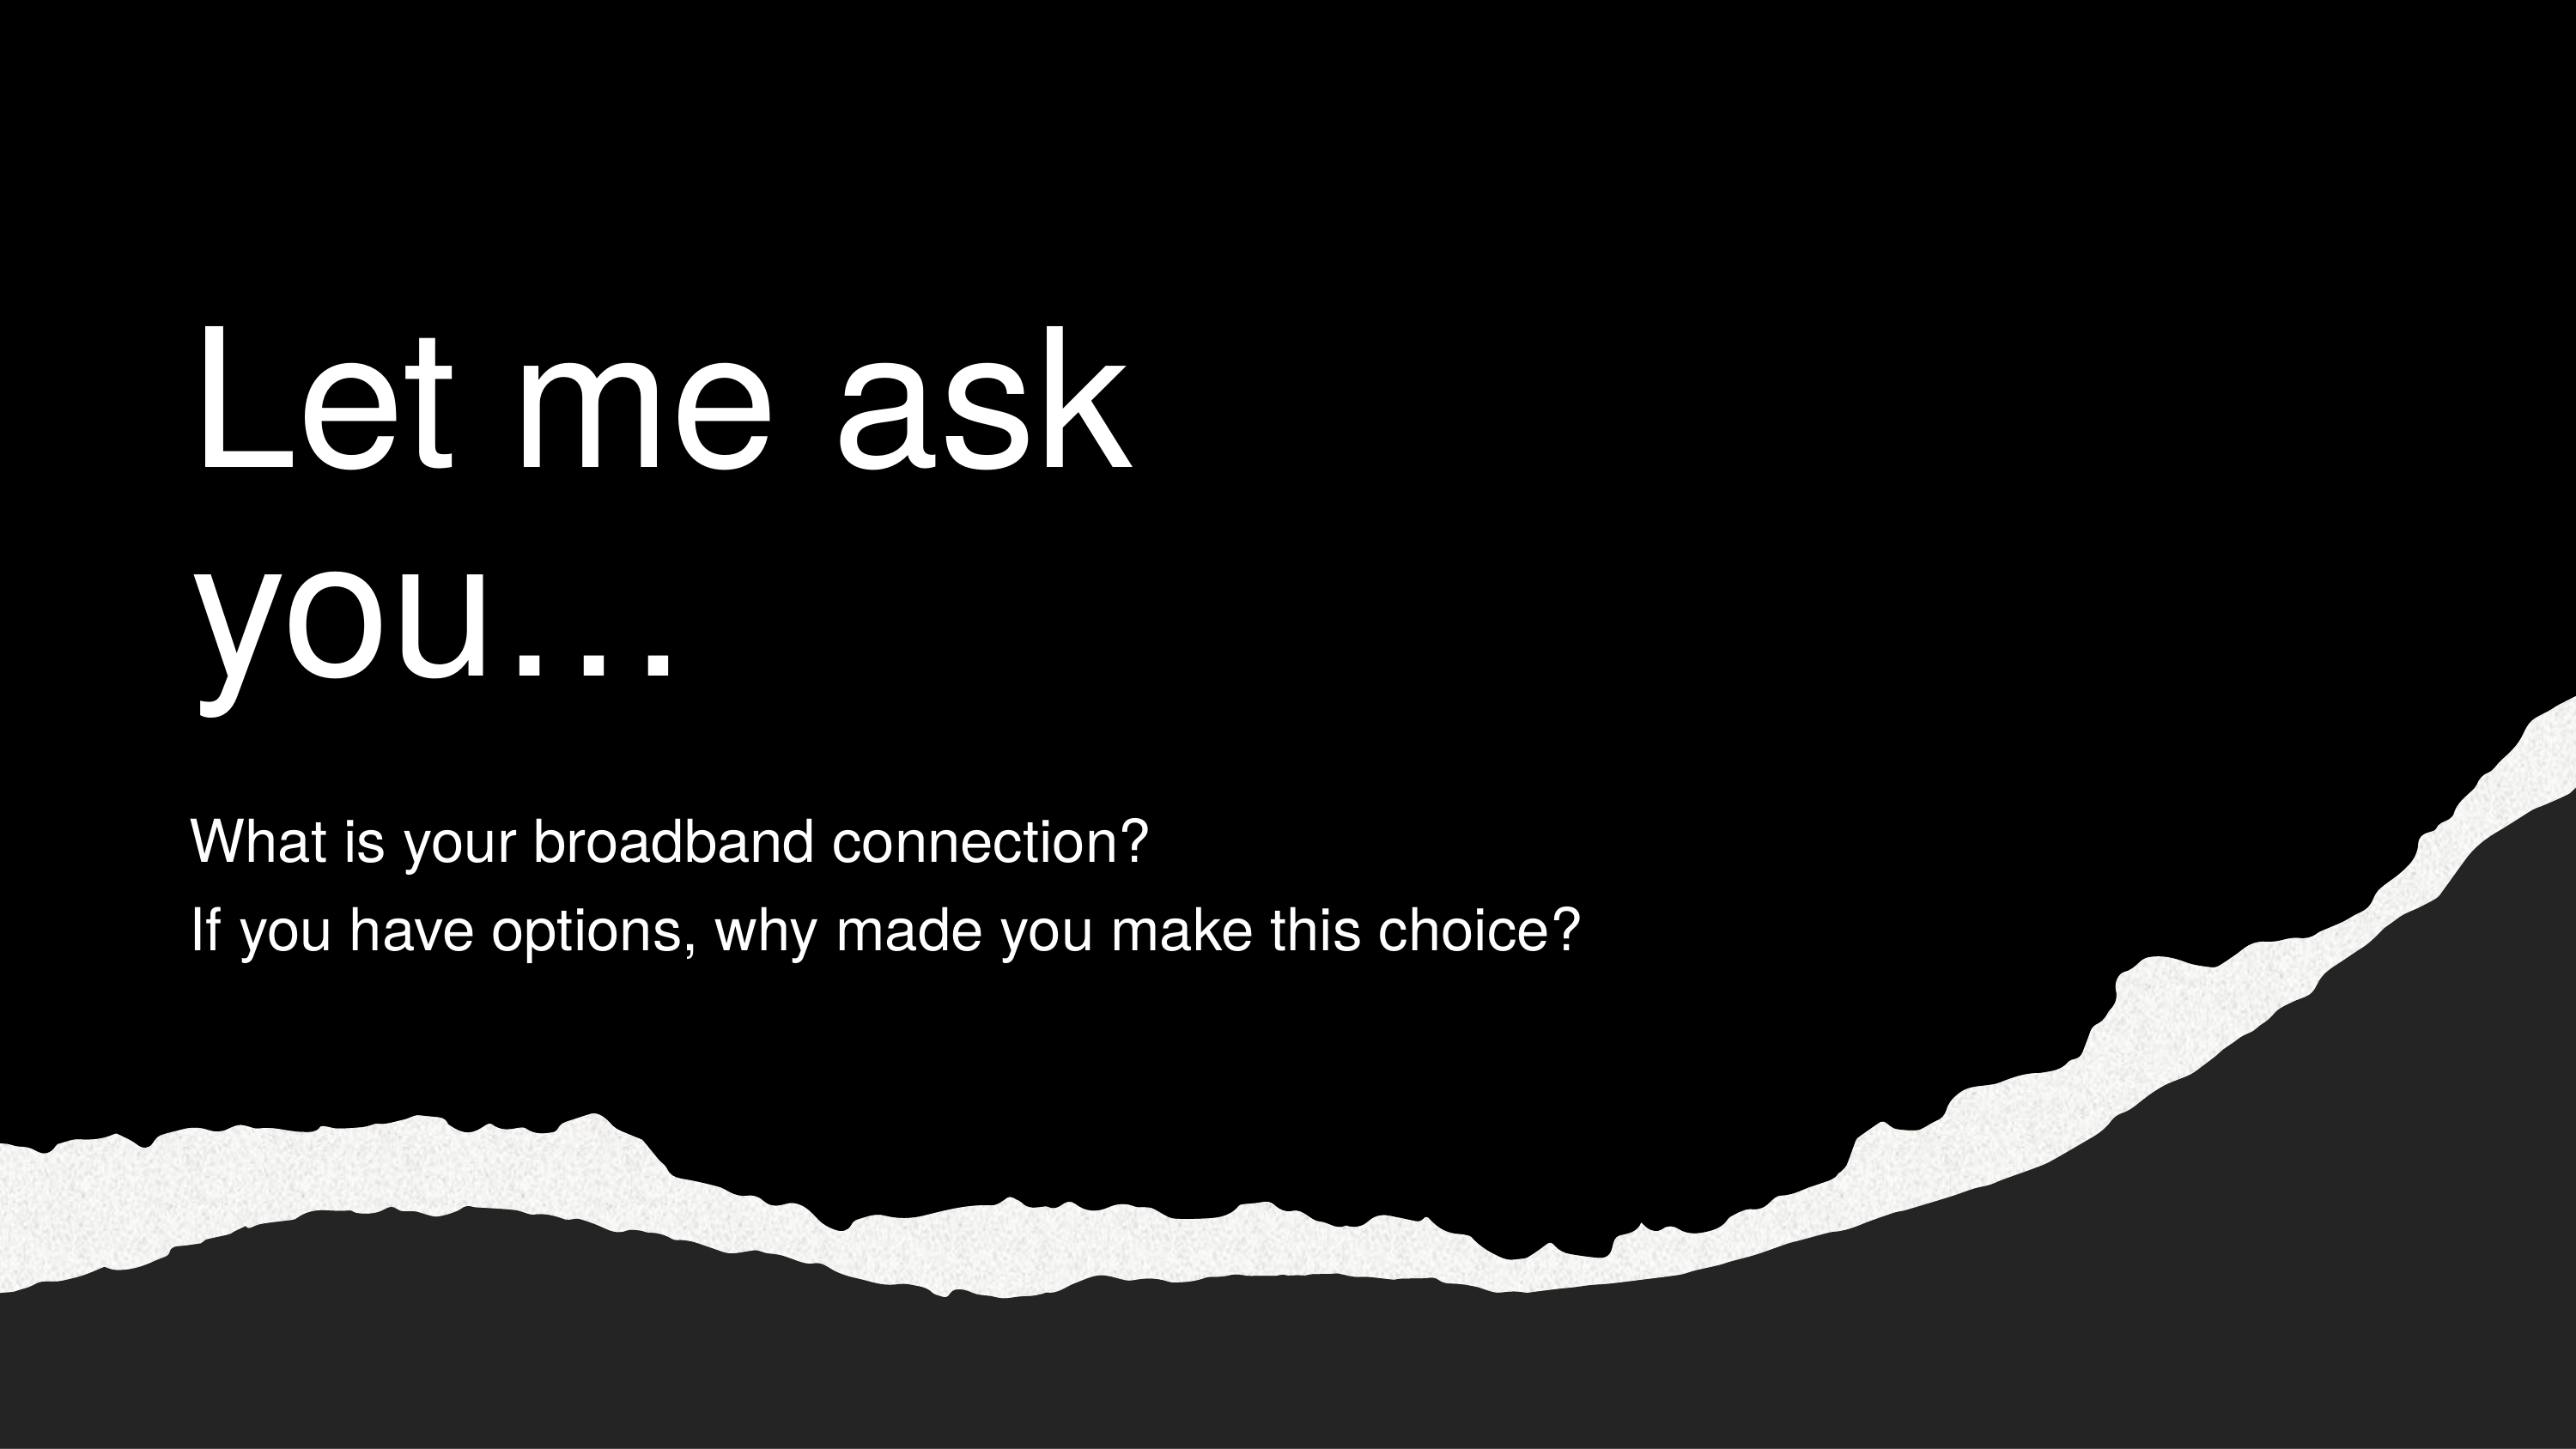

# Let me ask you…

What is your broadband connection?
If you have options, why made you make this choice?